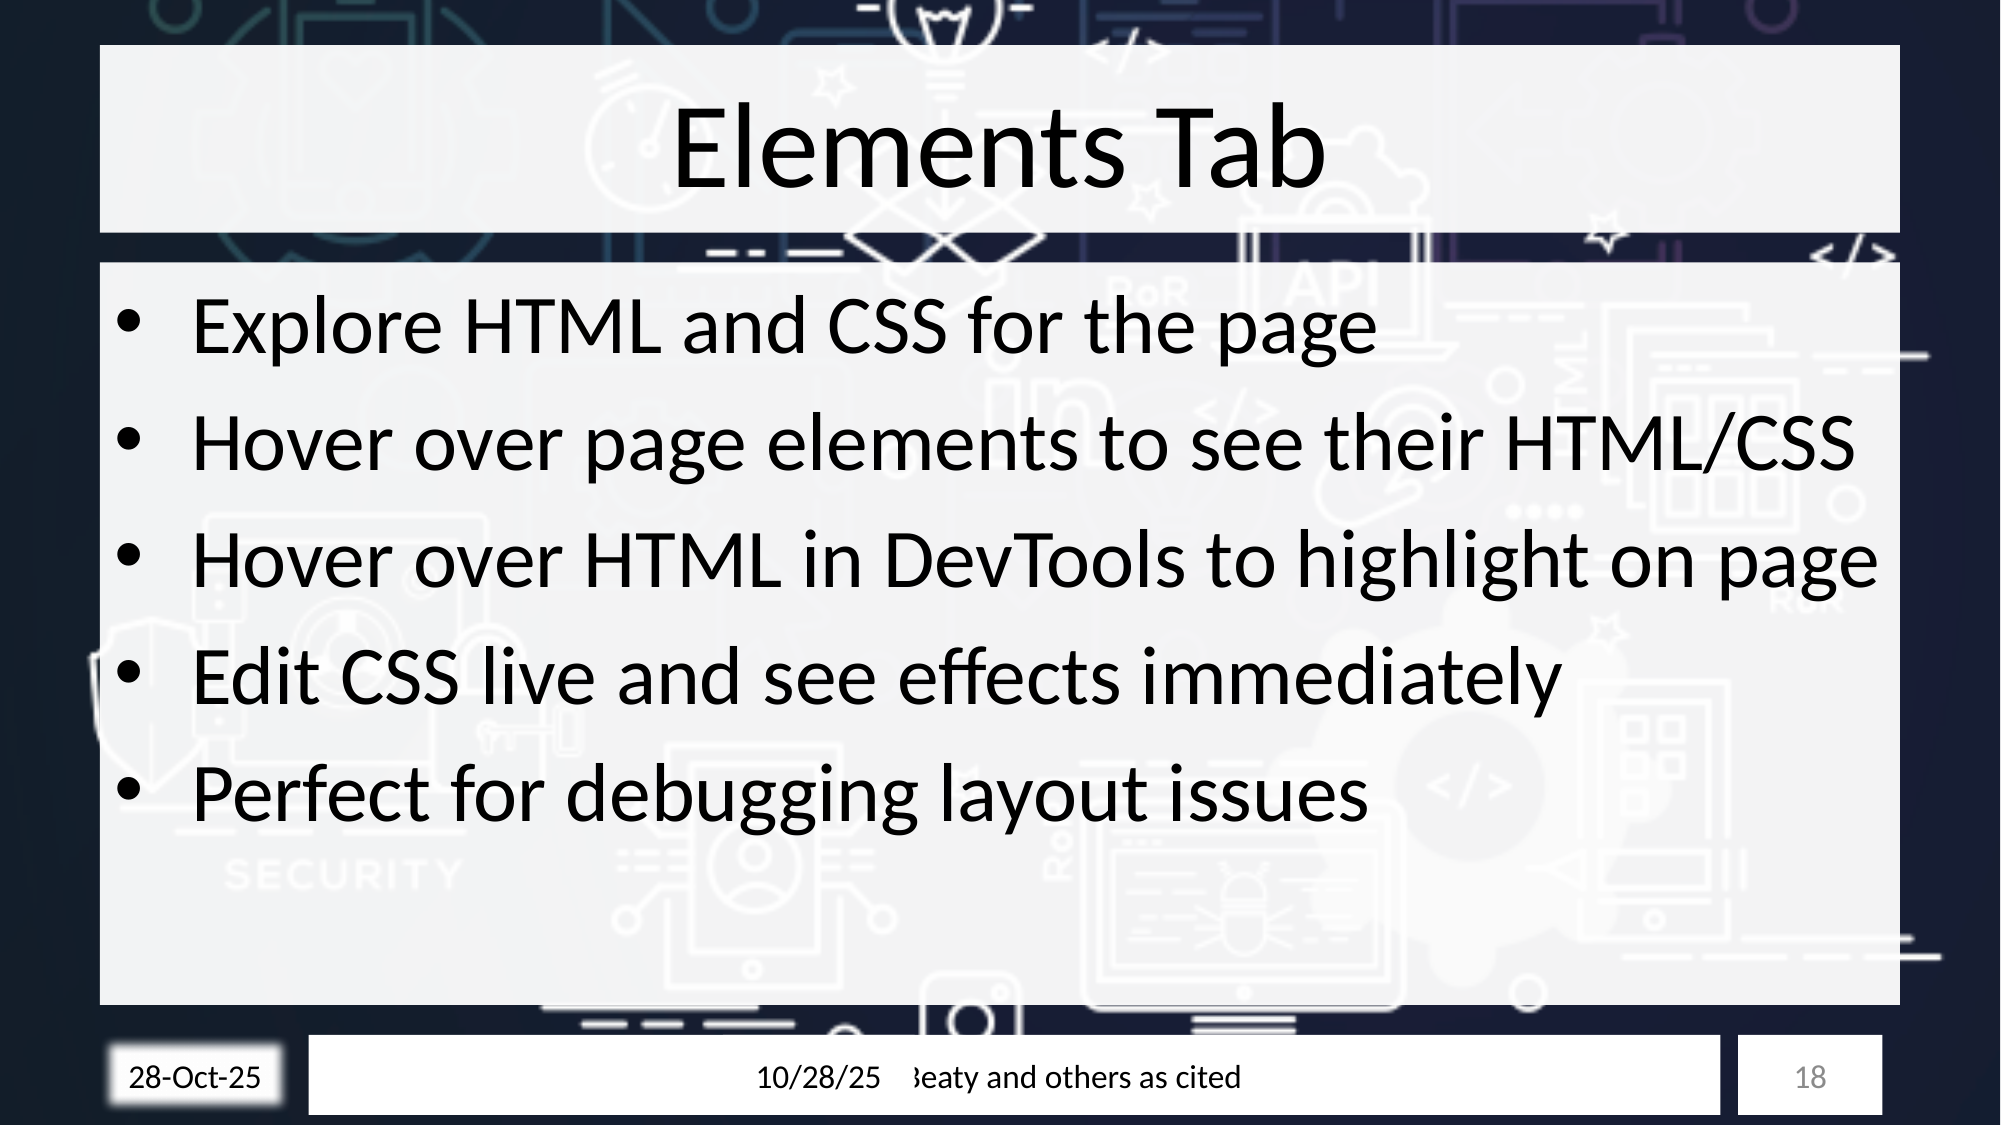

# Elements Tab
Explore HTML and CSS for the page
Hover over page elements to see their HTML/CSS
Hover over HTML in DevTools to highlight on page
Edit CSS live and see effects immediately
Perfect for debugging layout issues

© Steve Beaty and others as cited
18
10/28/25